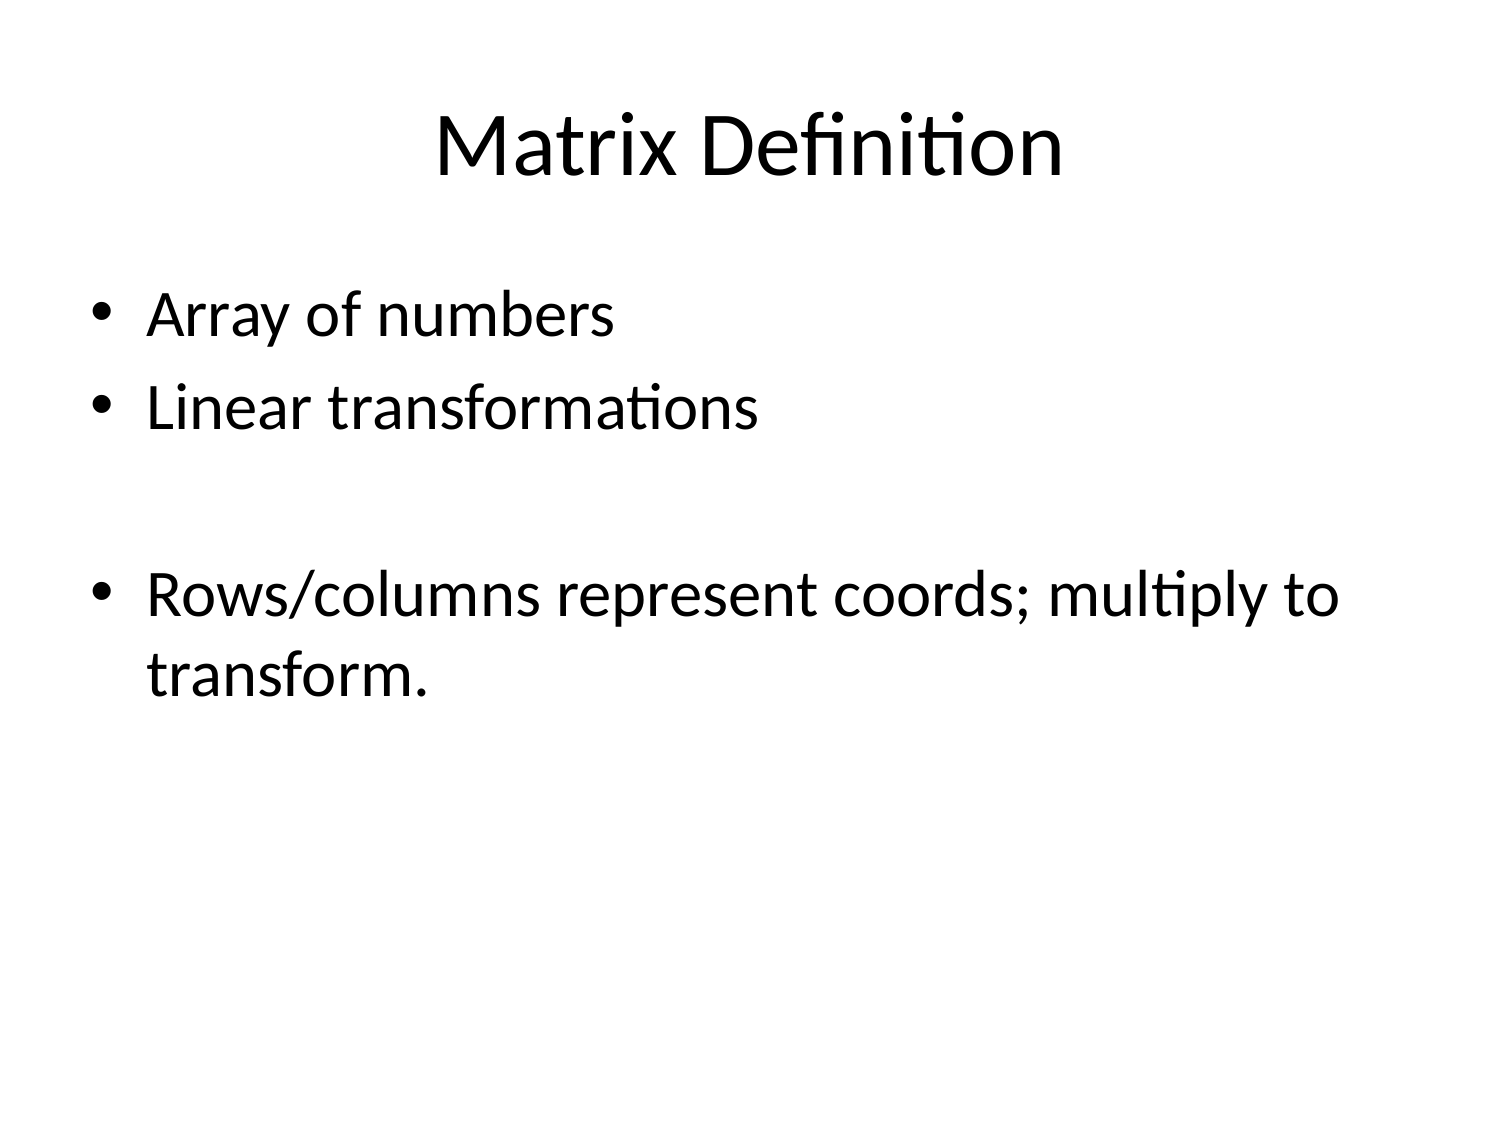

# Matrix Definition
Array of numbers
Linear transformations

Rows/columns represent coords; multiply to transform.